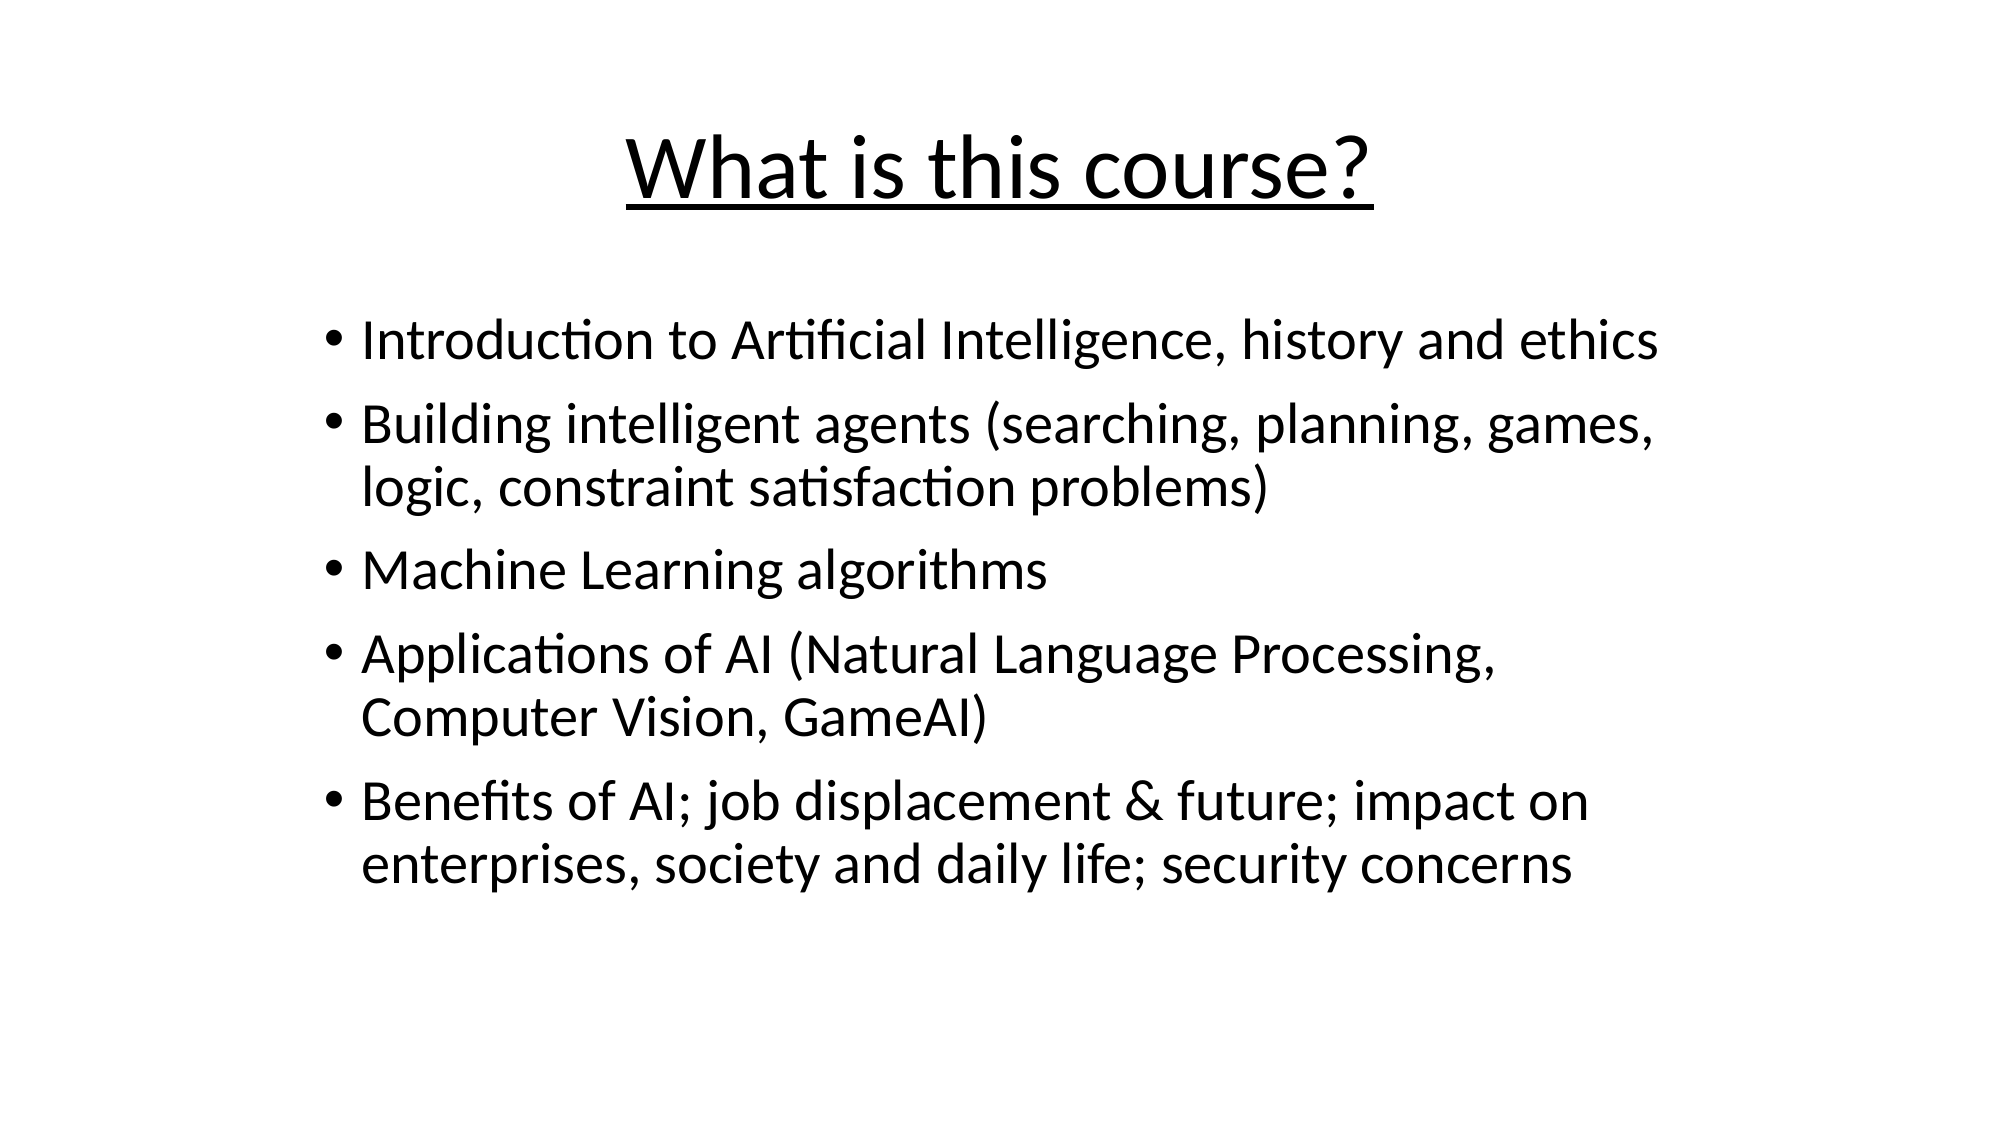

# What is this course?
Introduction to Artificial Intelligence, history and ethics
Building intelligent agents (searching, planning, games, logic, constraint satisfaction problems)
Machine Learning algorithms
Applications of AI (Natural Language Processing, Computer Vision, GameAI)
Benefits of AI; job displacement & future; impact on enterprises, society and daily life; security concerns